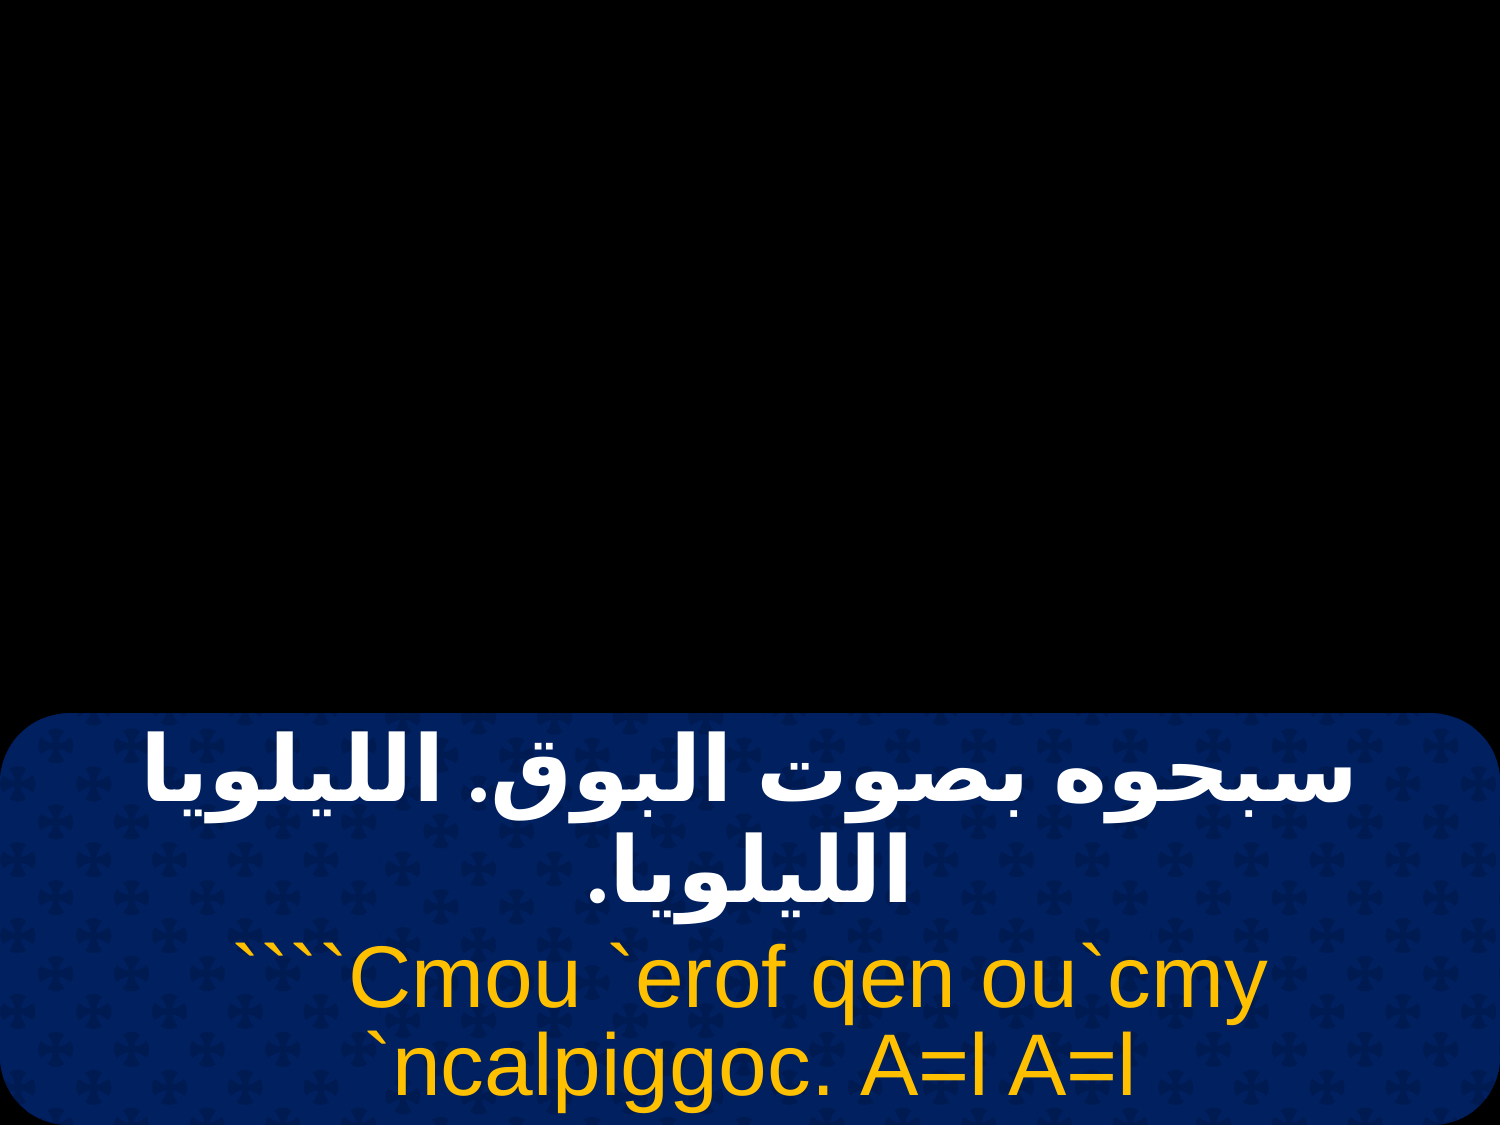

# 5
| سبحوه بصوت البوق. الليلويا الليلويا. |
| --- |
| ````Cmou `erof qen ou`cmy `ncalpiggoc. A=l A=l |
| اسمو ايروف خين او اسمى انسالبينغوس. هلليلويا هلليلويا. |